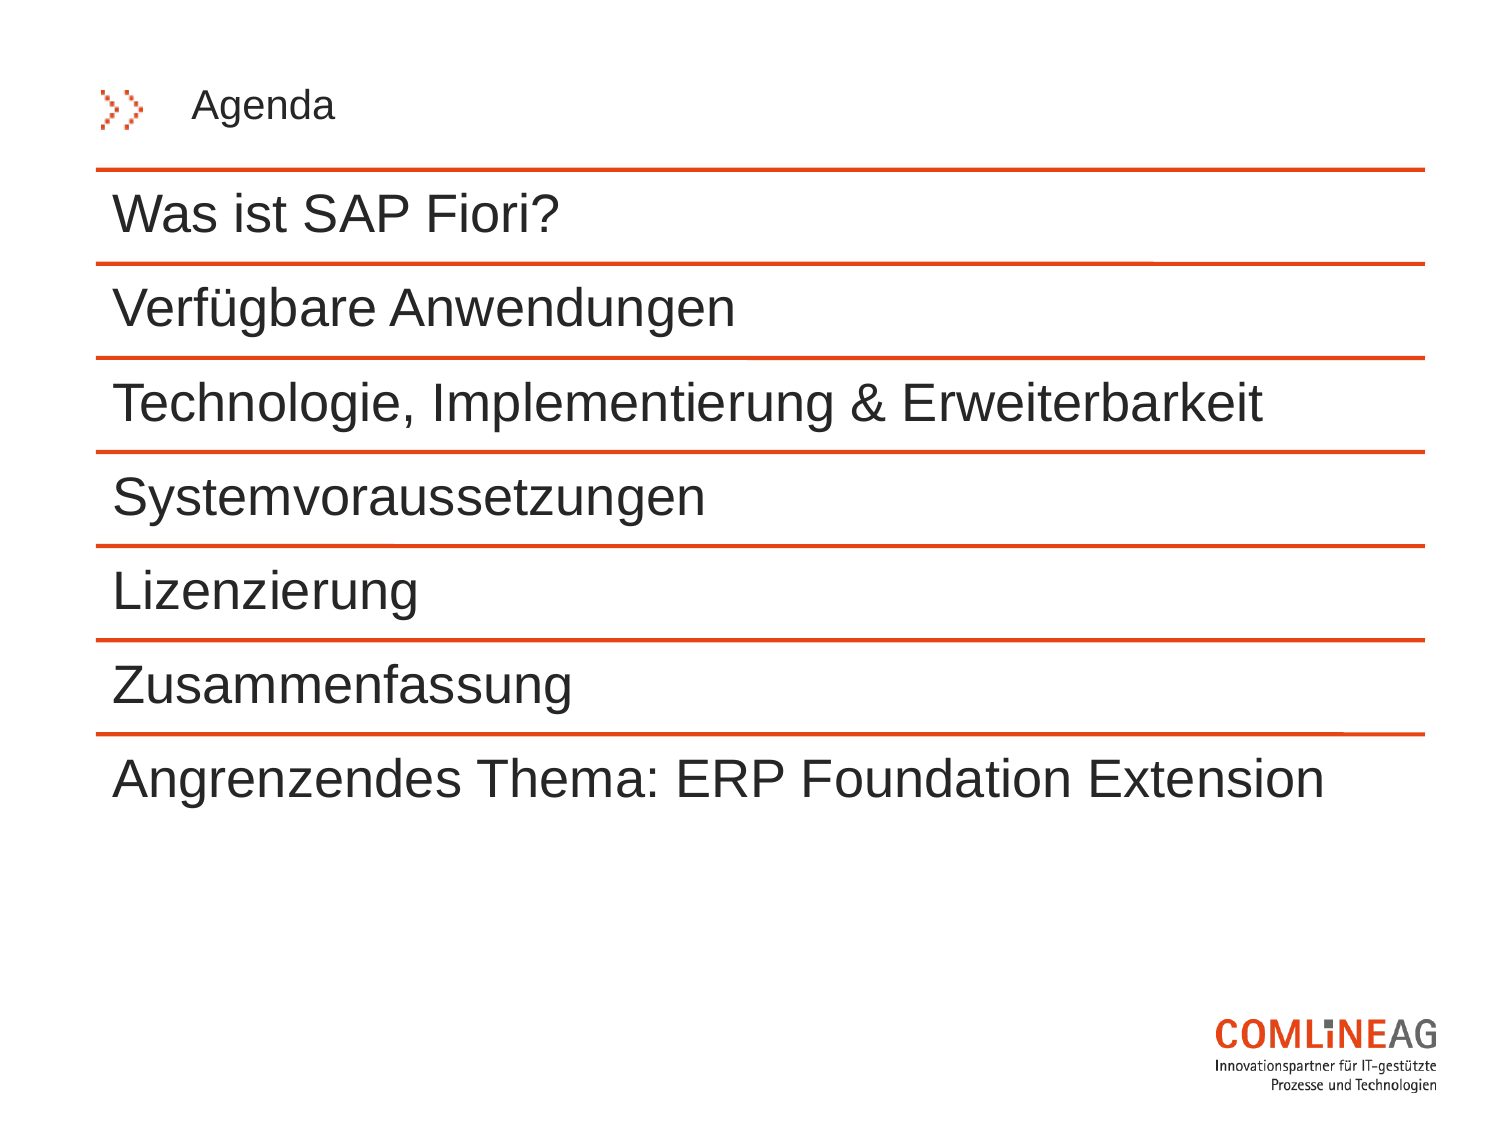

# Agenda
Was ist SAP Fiori?
Verfügbare Anwendungen
Technologie, Implementierung & Erweiterbarkeit
Systemvoraussetzungen
Lizenzierung
Zusammenfassung
Angrenzendes Thema: ERP Foundation Extension